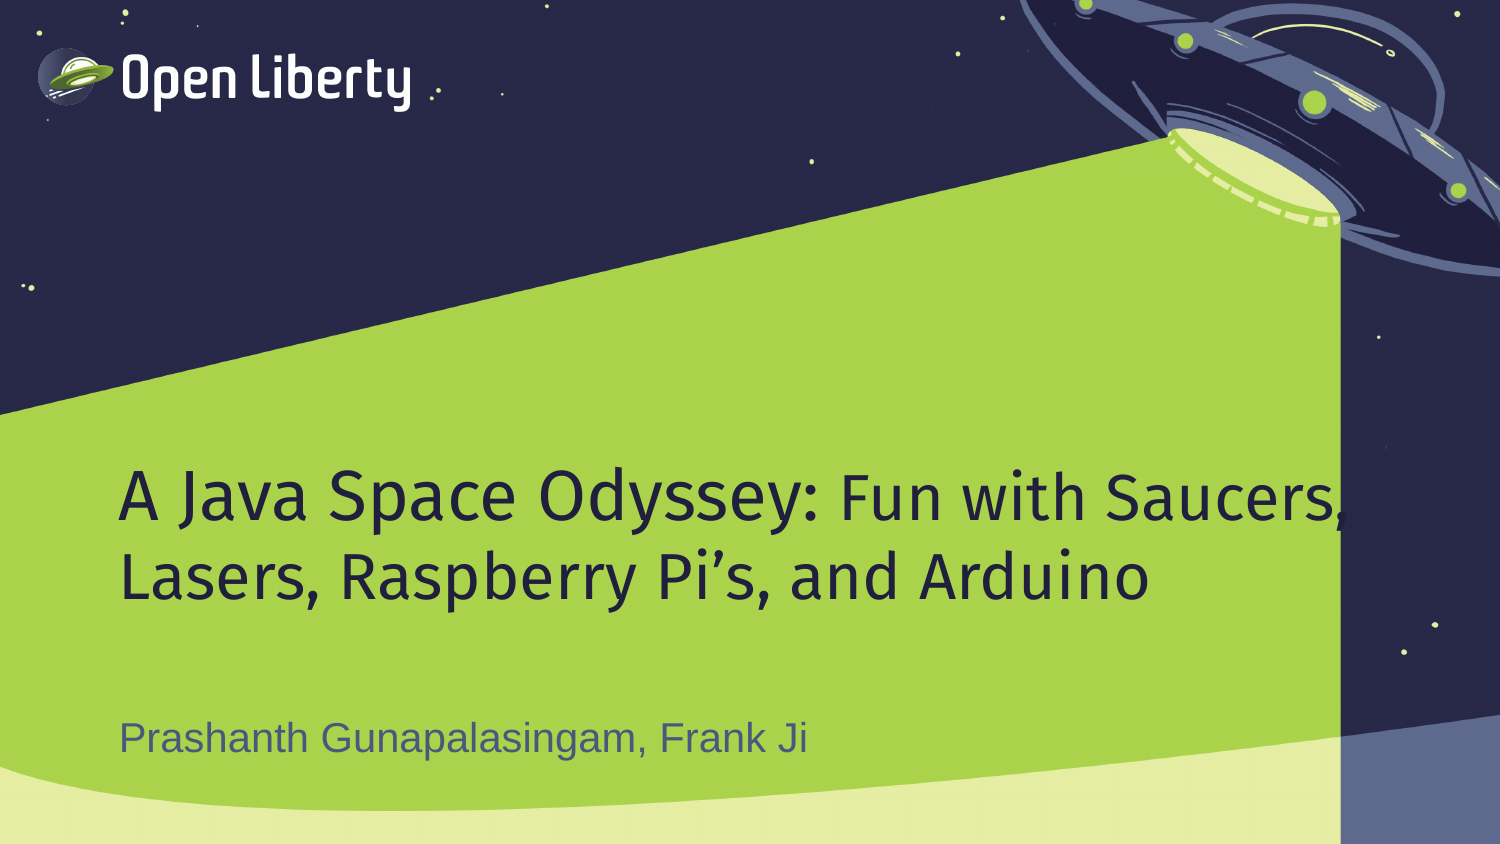

# A Java Space Odyssey: Fun with Saucers, Lasers, Raspberry Pi’s, and Arduino
Prashanth Gunapalasingam, Frank Ji